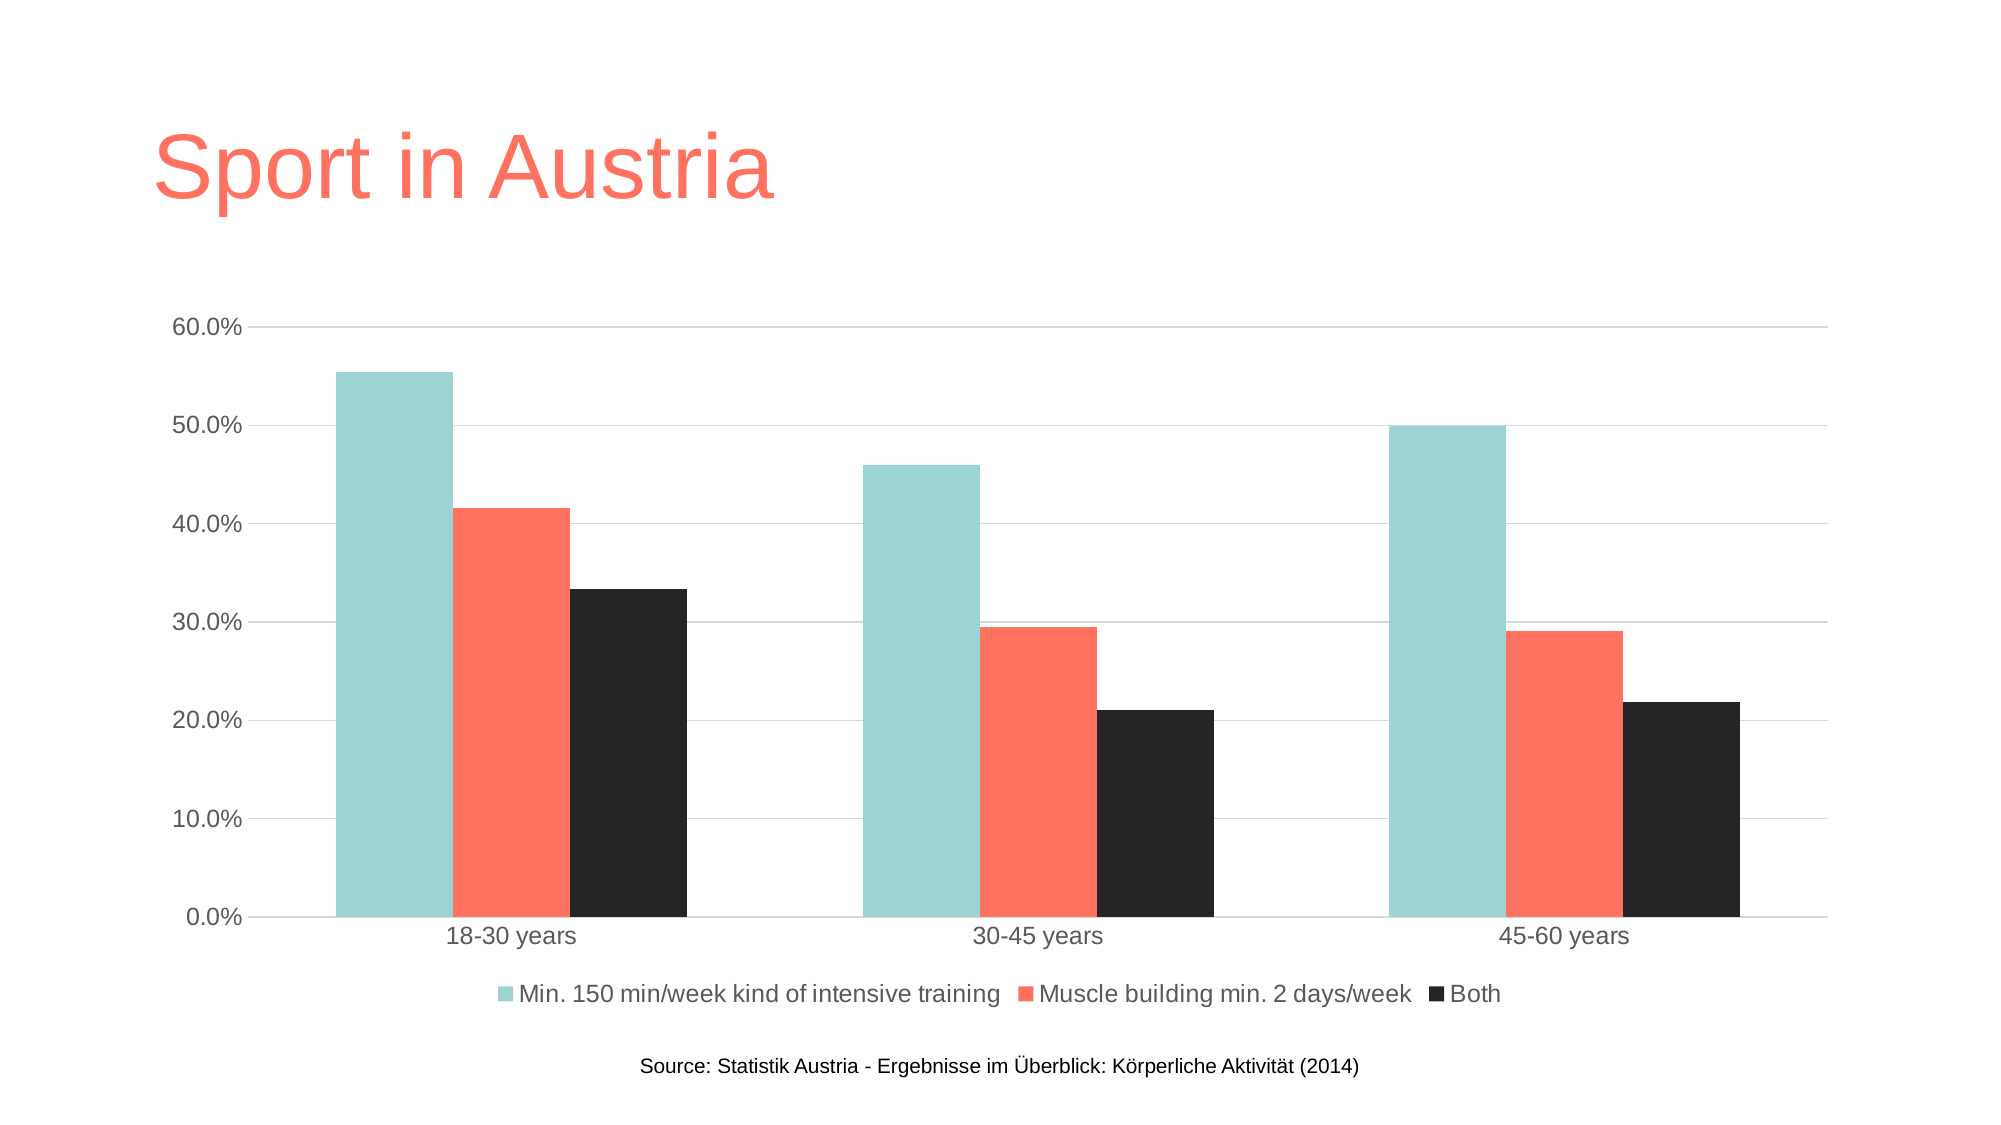

# Sport in Austria

### Chart

| Category | Min. 150 min/week kind of intensive training | Muscle building min. 2 days/week | Both |
|---|---|---|---|
| 18-30 years | 0.554 | 0.416 | 0.334 |
| 30-45 years | 0.46 | 0.295 | 0.21 |
| 45-60 years | 0.499 | 0.291 | 0.219 |
Source: Statistik Austria - Ergebnisse im Überblick: Körperliche Aktivität (2014)